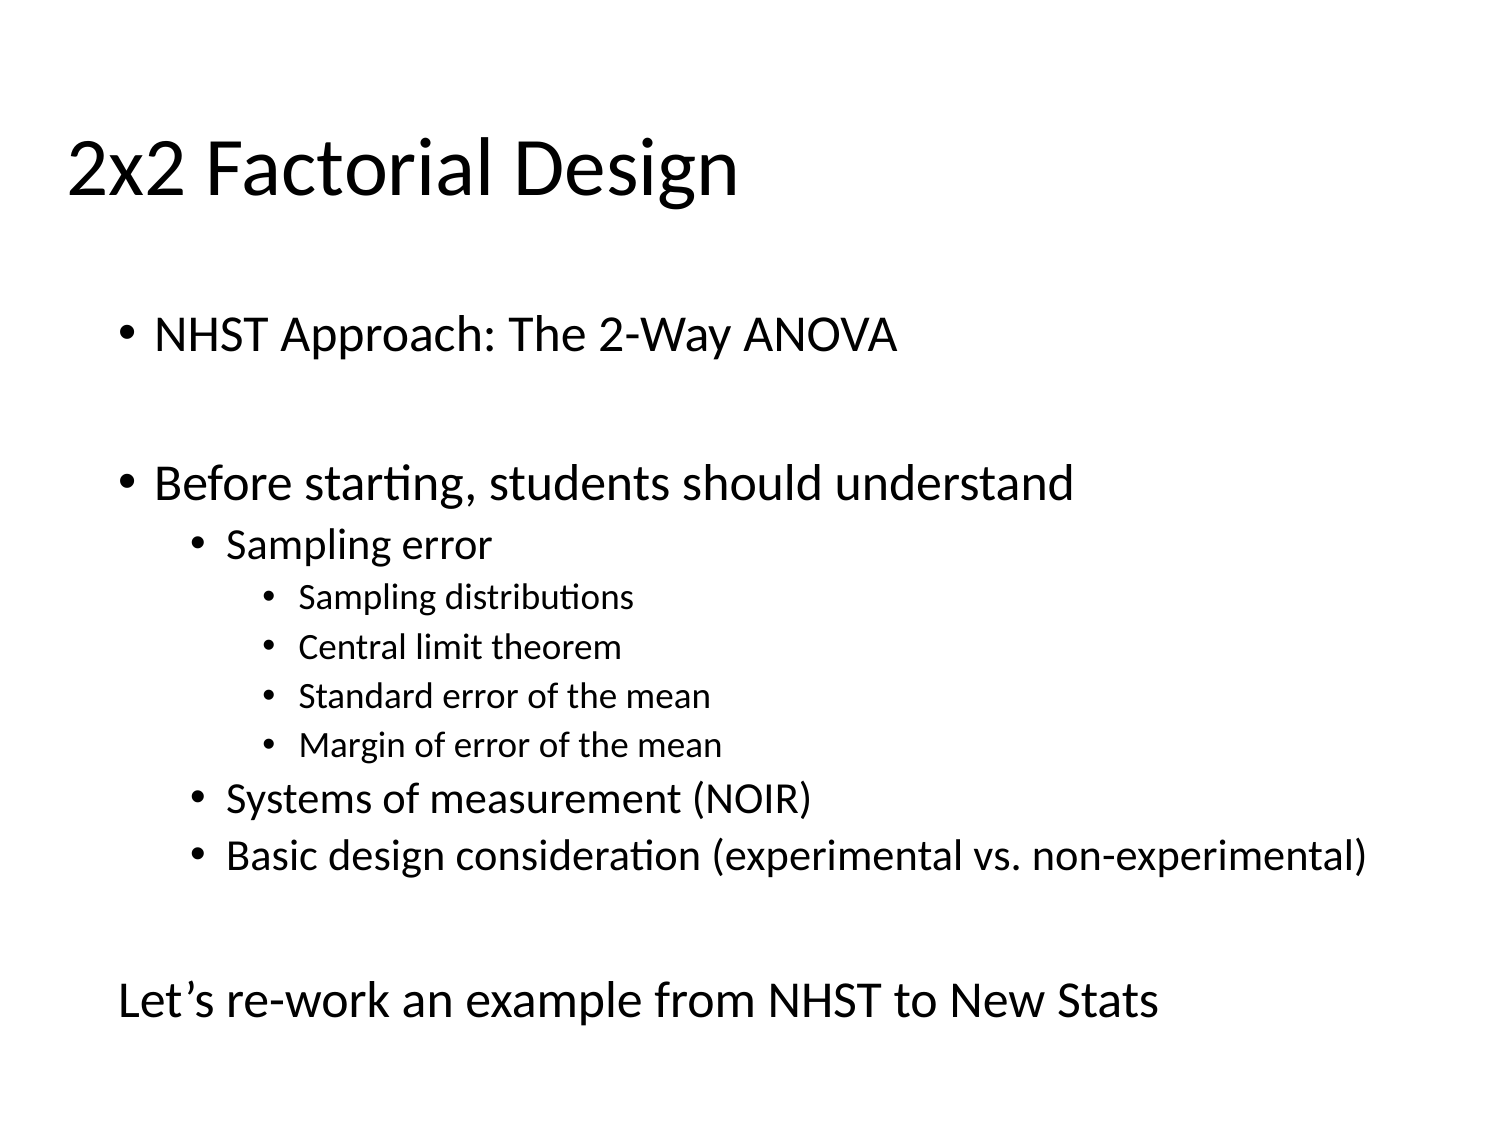

# 2x2 Factorial Design
NHST Approach: The 2-Way ANOVA

Before starting, students should understand
Sampling error
Sampling distributions
Central limit theorem
Standard error of the mean
Margin of error of the mean
Systems of measurement (NOIR)
Basic design consideration (experimental vs. non-experimental)

Let’s re-work an example from NHST to New Stats